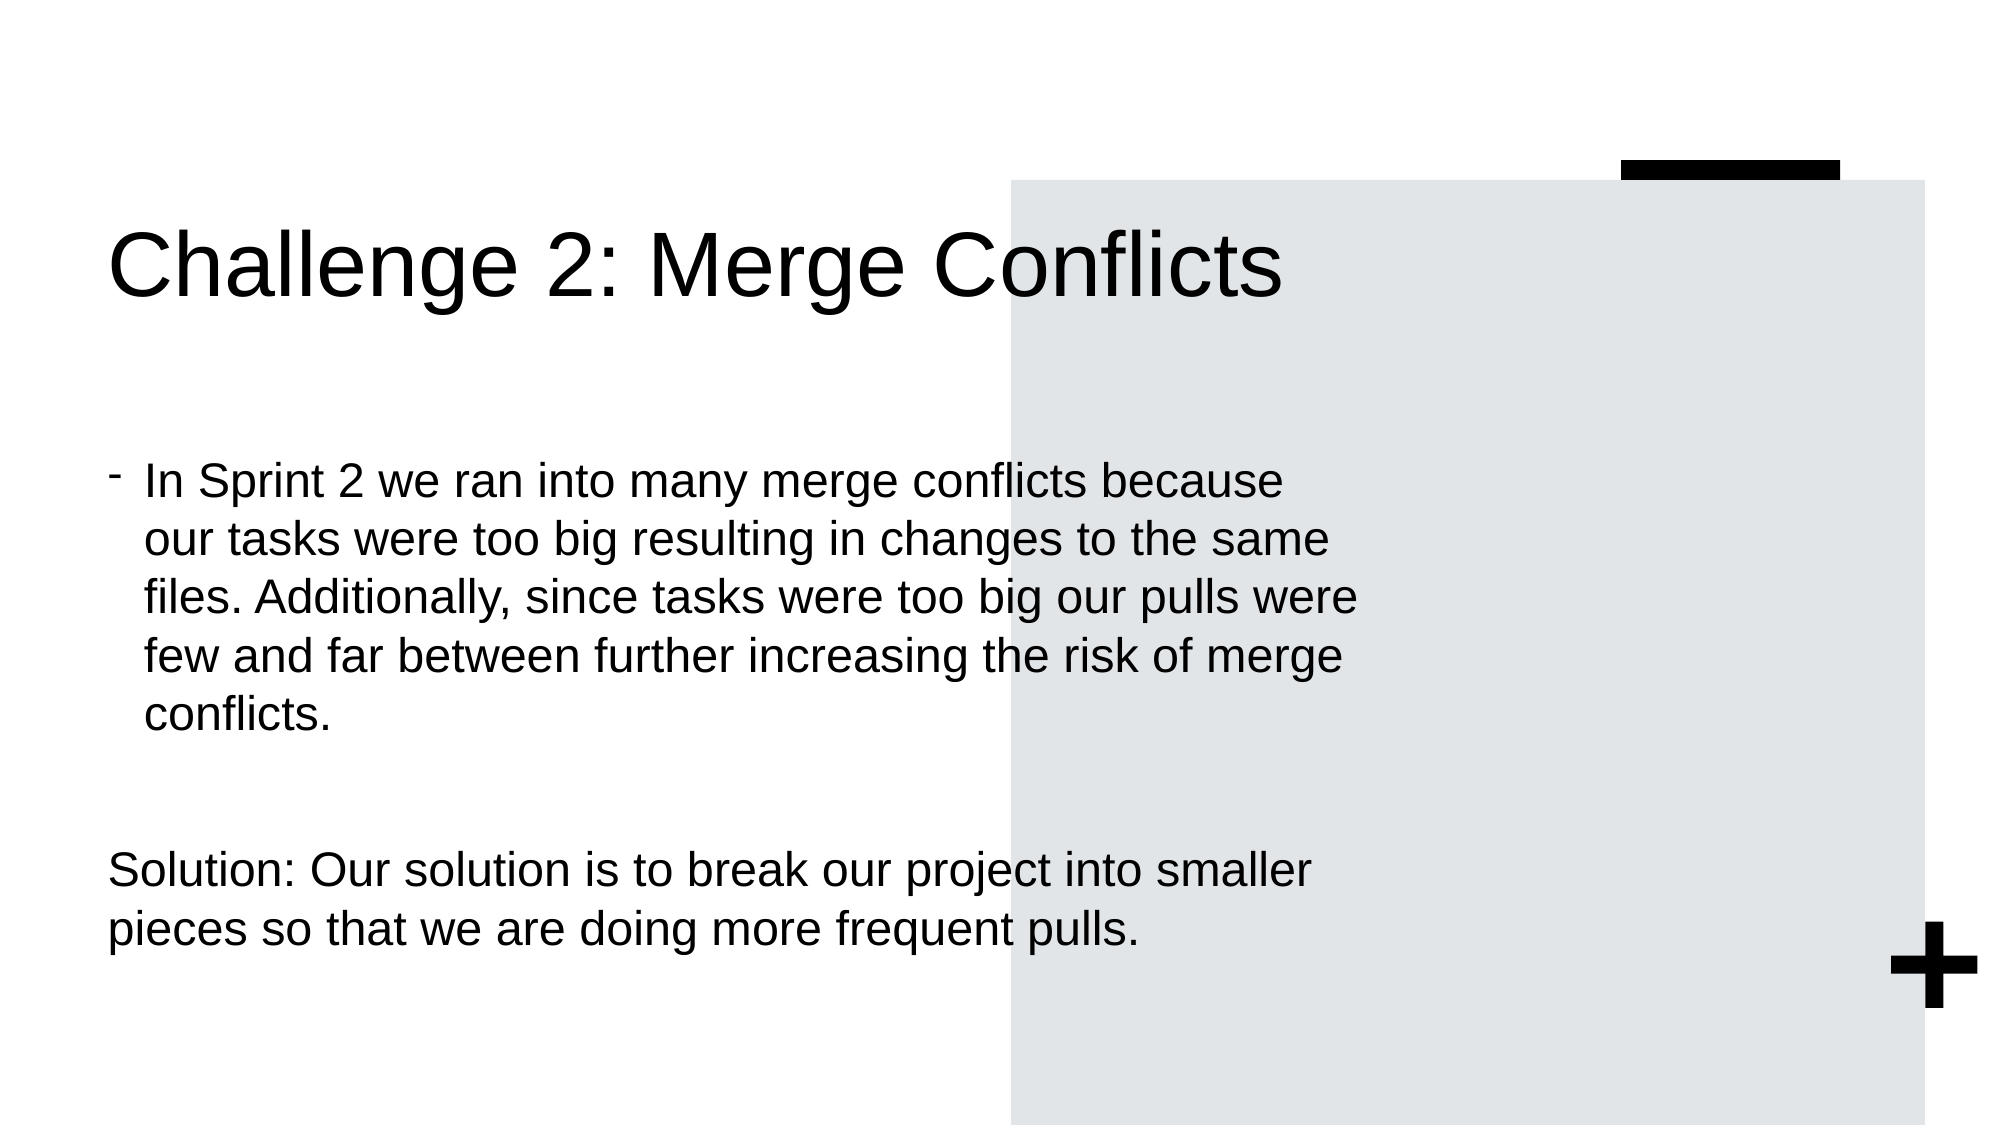

# Challenge 2: Merge Conflicts
In Sprint 2 we ran into many merge conflicts because our tasks were too big resulting in changes to the same files. Additionally, since tasks were too big our pulls were few and far between further increasing the risk of merge conflicts.

Solution: Our solution is to break our project into smaller pieces so that we are doing more frequent pulls.